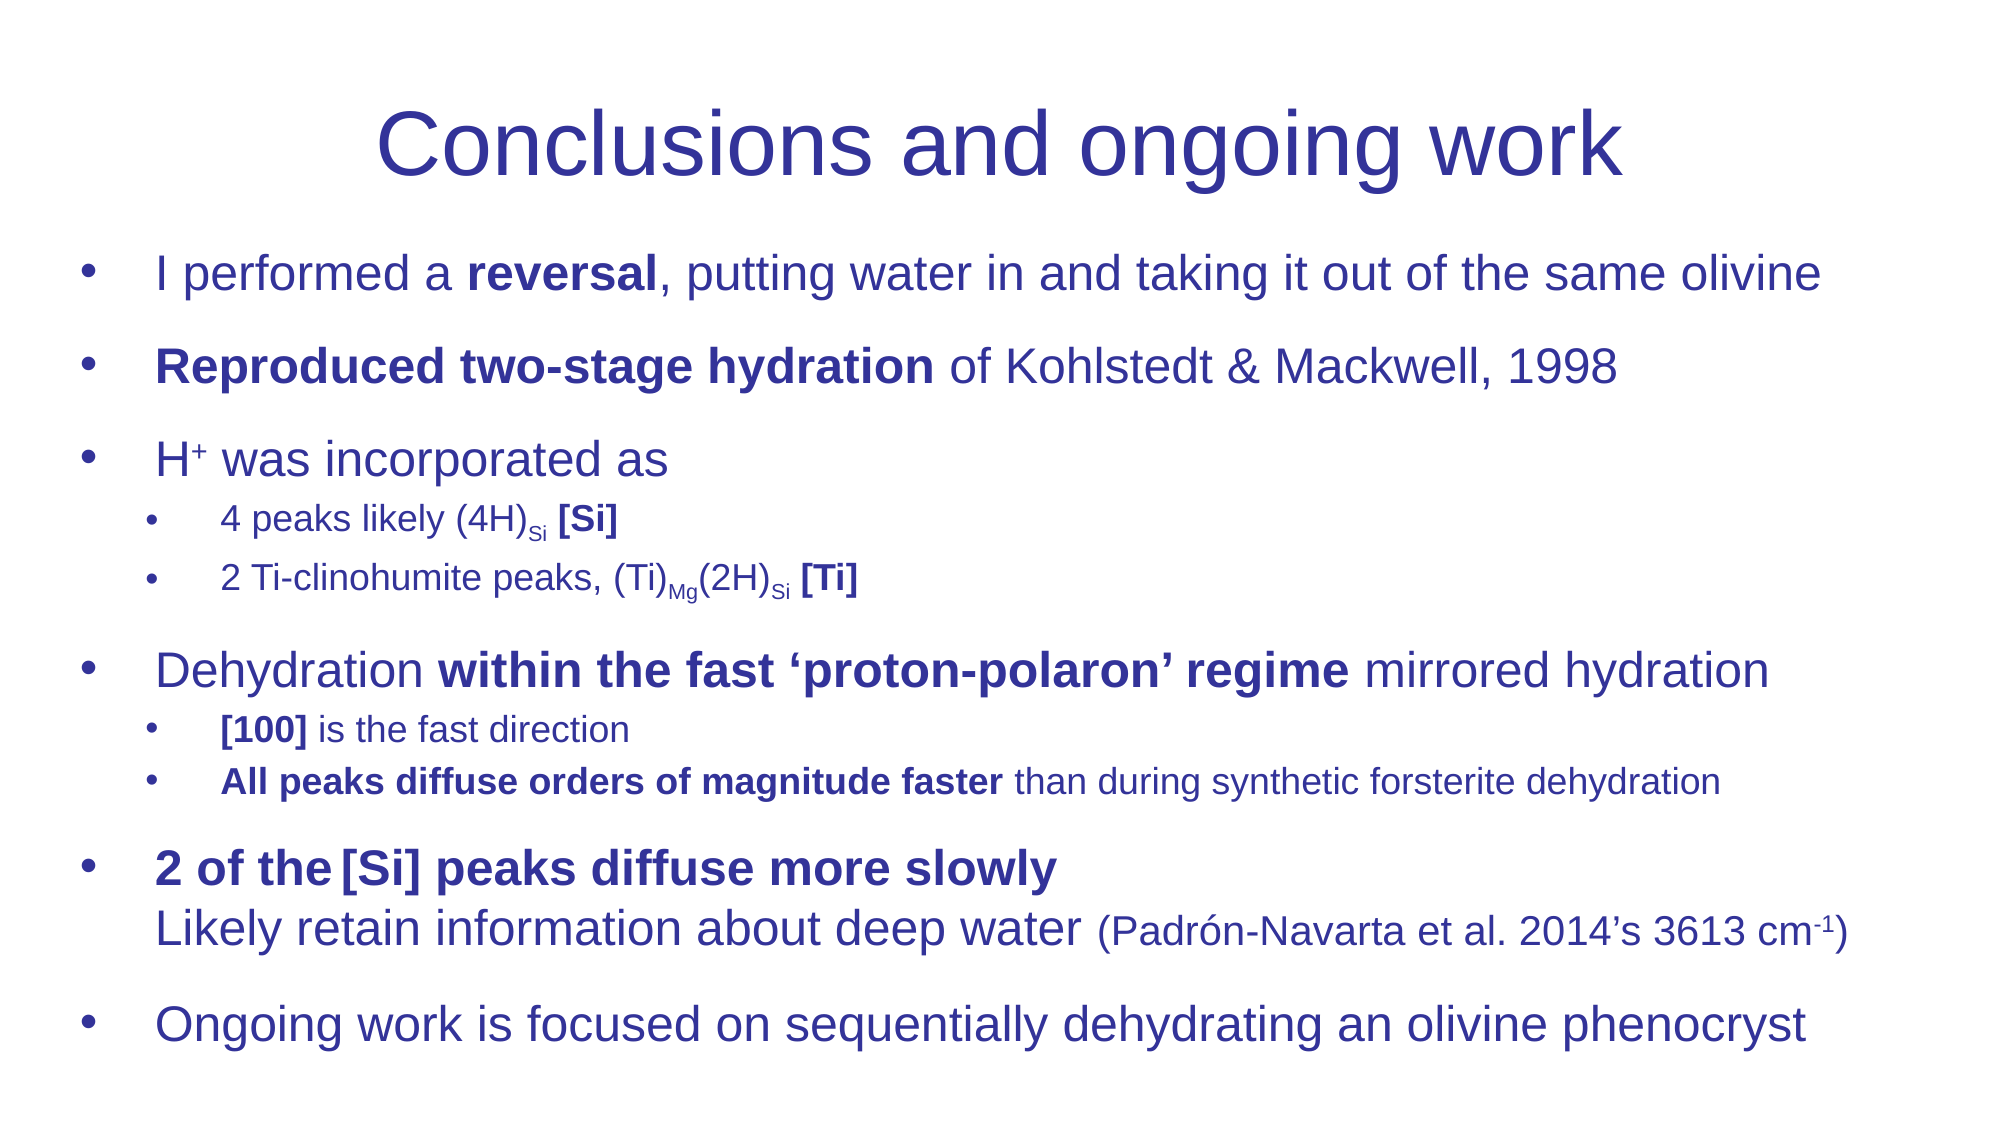

# Conclusions and ongoing work
I performed a reversal, putting water in and taking it out of the same olivine

Reproduced two-stage hydration of Kohlstedt & Mackwell, 1998

H+ was incorporated as
4 peaks likely (4H)Si [Si]
2 Ti-clinohumite peaks, (Ti)Mg(2H)Si [Ti]

Dehydration within the fast ‘proton-polaron’ regime mirrored hydration
[100] is the fast direction
All peaks diffuse orders of magnitude faster than during synthetic forsterite dehydration

2 of the [Si] peaks diffuse more slowly
Likely retain information about deep water (Padrón-Navarta et al. 2014’s 3613 cm-1)

Ongoing work is focused on sequentially dehydrating an olivine phenocryst